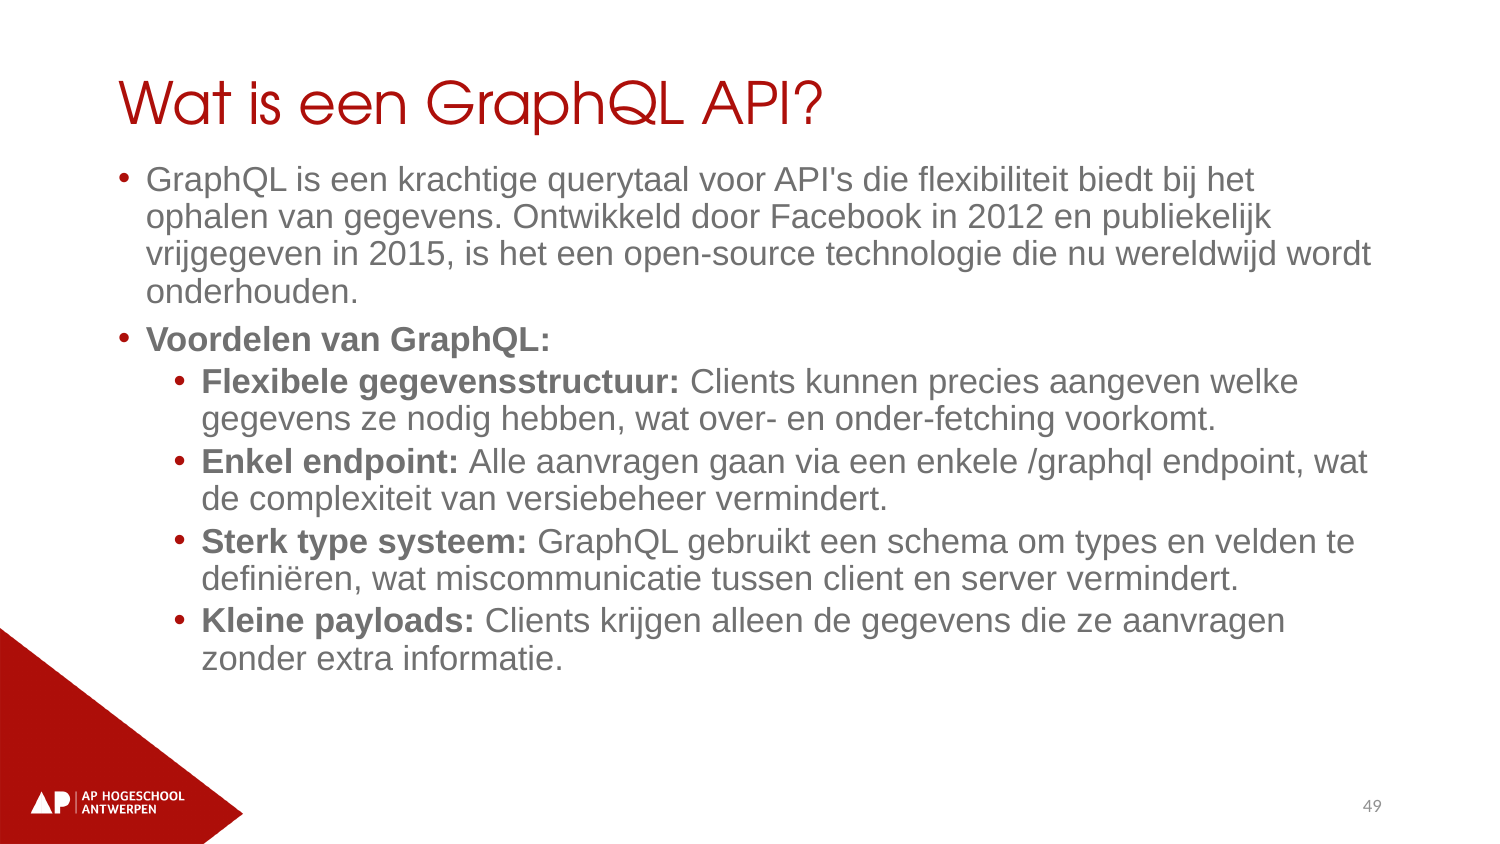

# Wat is een GraphQL API?
GraphQL is een krachtige querytaal voor API's die flexibiliteit biedt bij het ophalen van gegevens. Ontwikkeld door Facebook in 2012 en publiekelijk vrijgegeven in 2015, is het een open-source technologie die nu wereldwijd wordt onderhouden.
Voordelen van GraphQL:
Flexibele gegevensstructuur: Clients kunnen precies aangeven welke gegevens ze nodig hebben, wat over- en onder-fetching voorkomt.
Enkel endpoint: Alle aanvragen gaan via een enkele /graphql endpoint, wat de complexiteit van versiebeheer vermindert.
Sterk type systeem: GraphQL gebruikt een schema om types en velden te definiëren, wat miscommunicatie tussen client en server vermindert.
Kleine payloads: Clients krijgen alleen de gegevens die ze aanvragen zonder extra informatie.

49